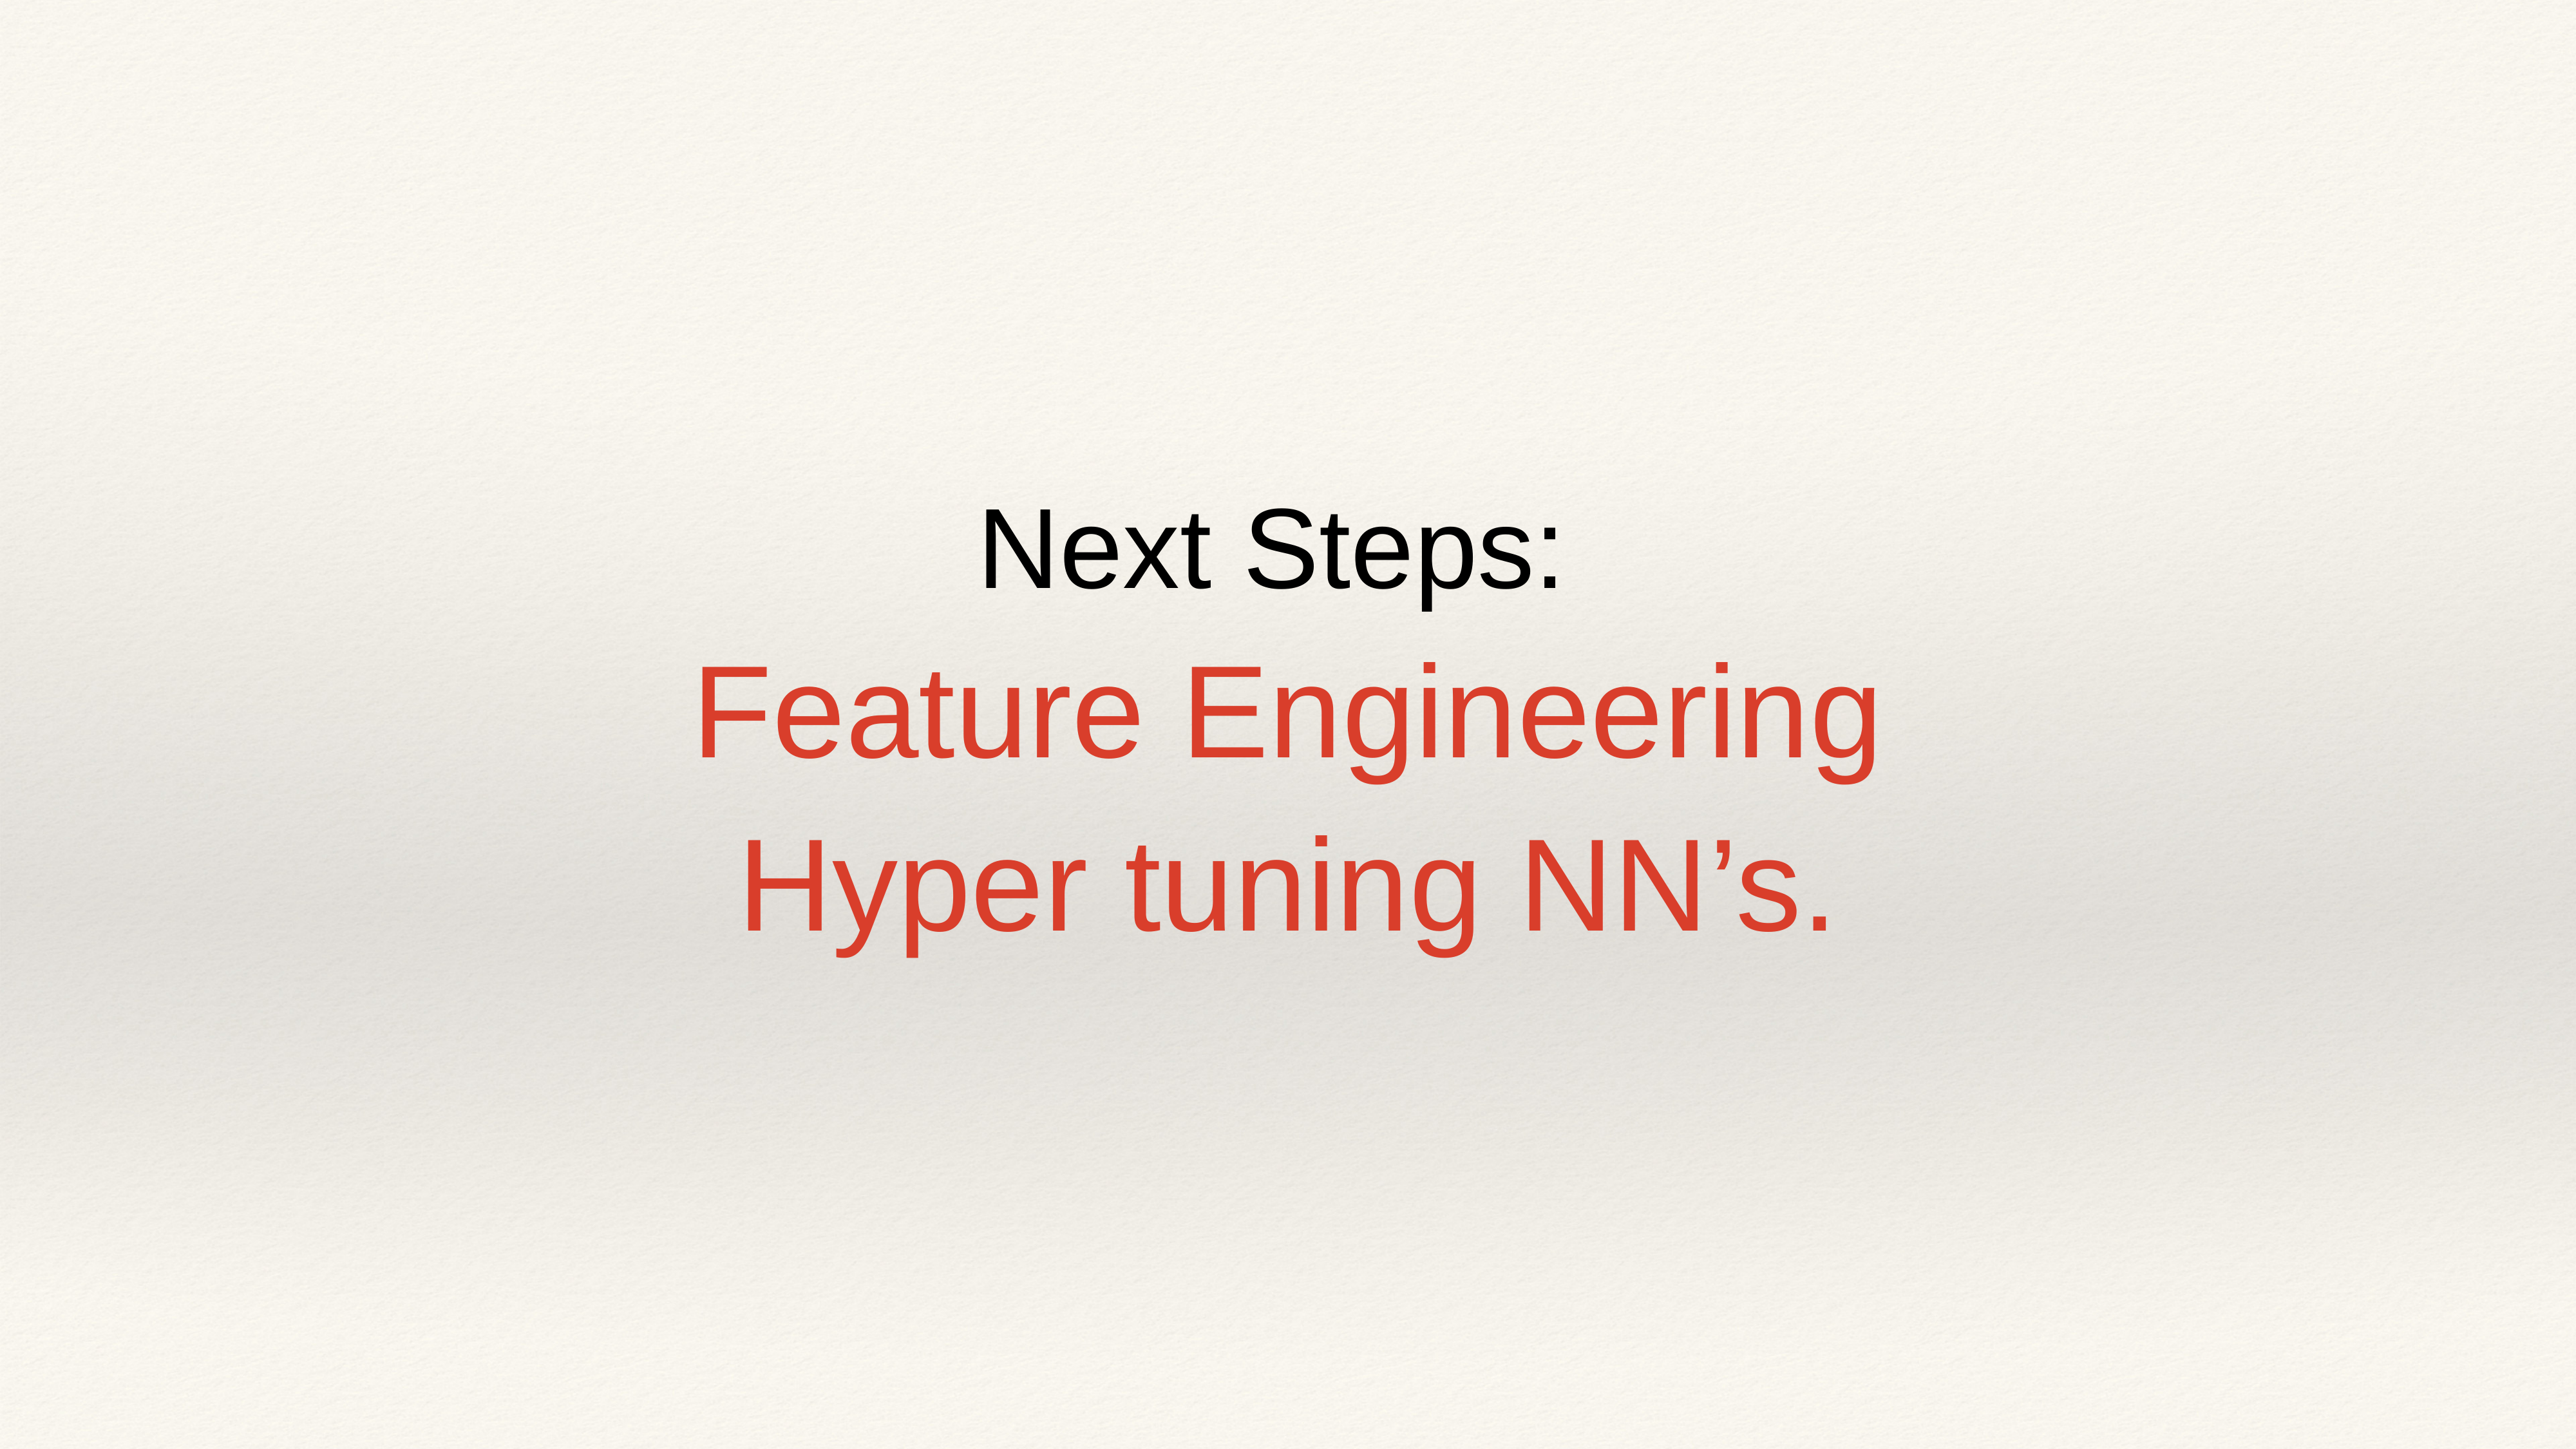

Next Steps:
Feature Engineering
Hyper tuning NN’s.